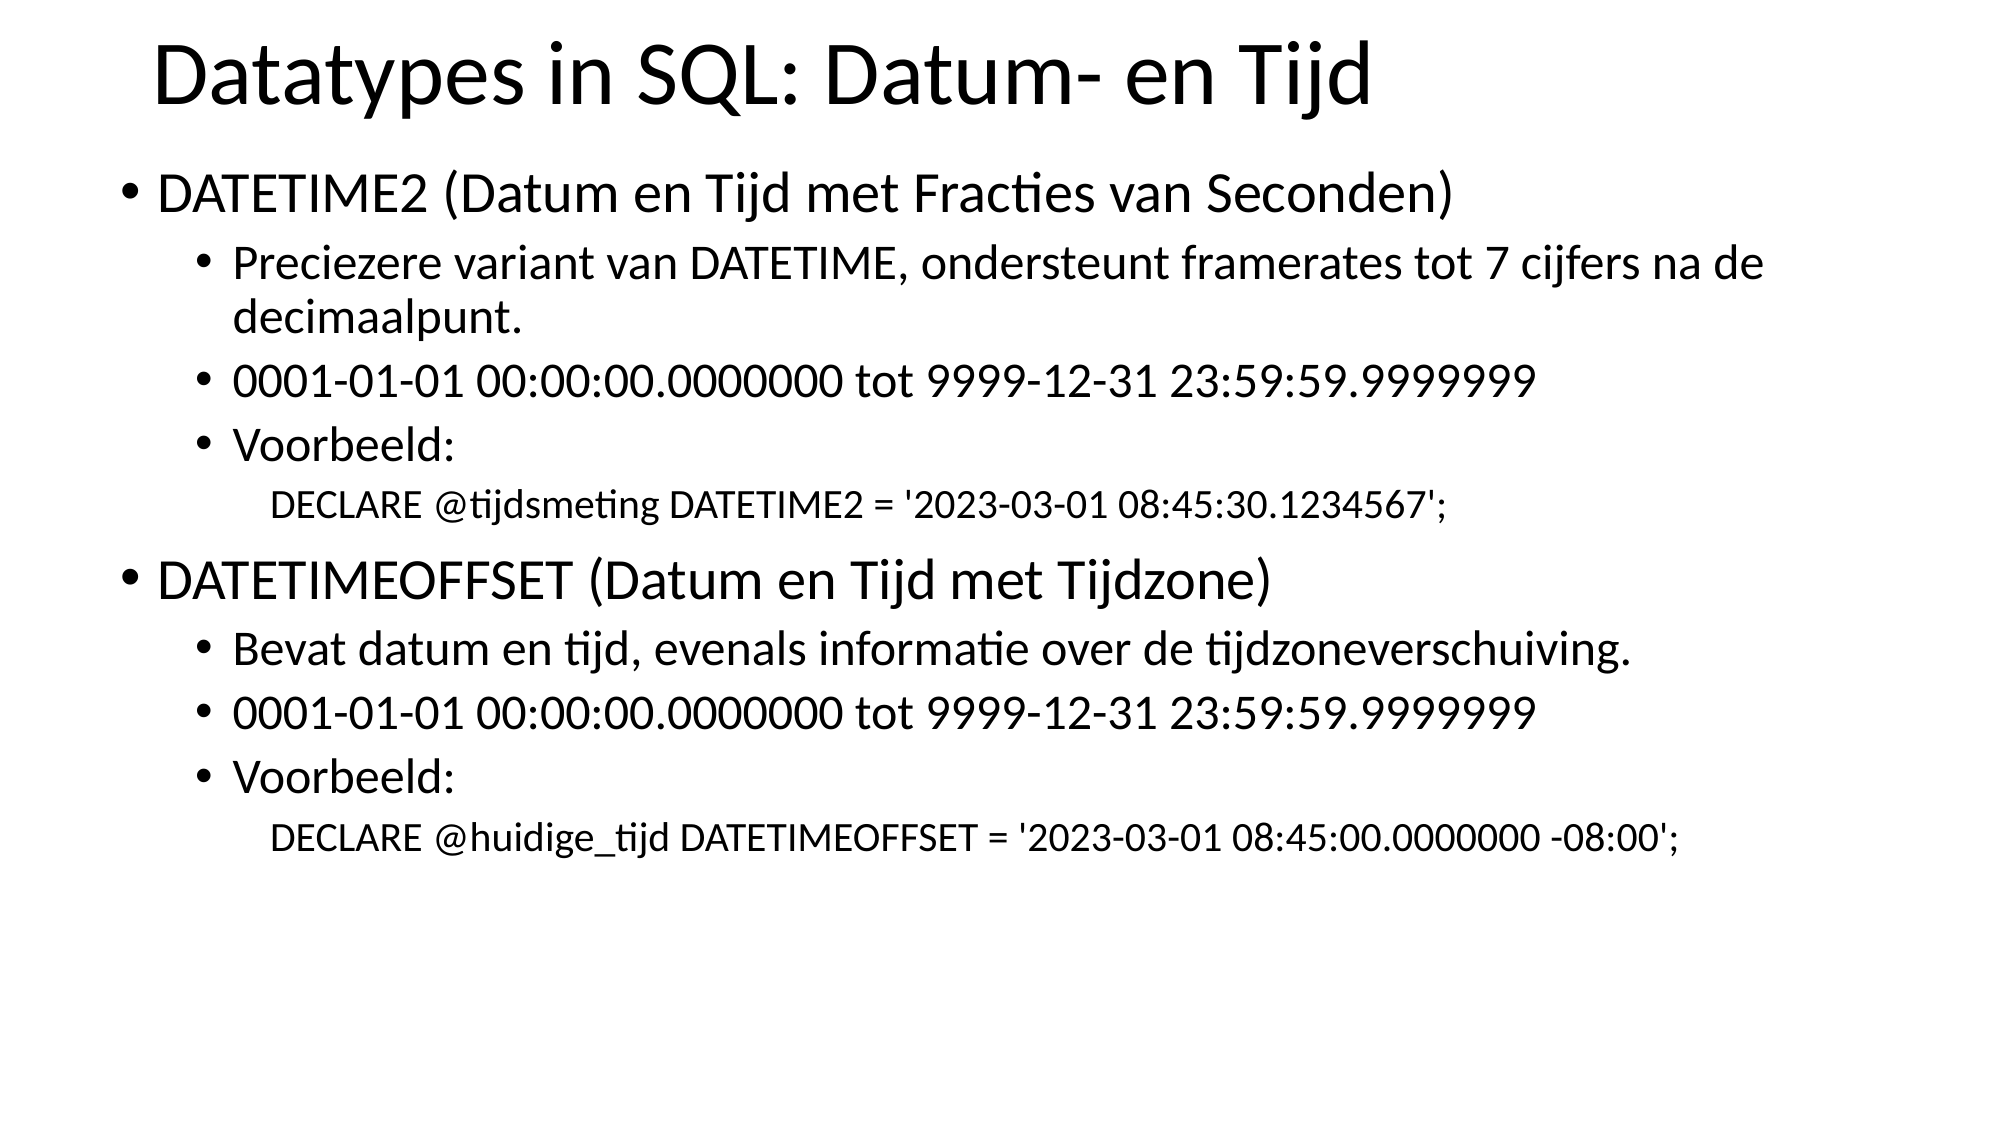

# Datatypes in SQL: Datum- en Tijd
DATETIME2 (Datum en Tijd met Fracties van Seconden)
Preciezere variant van DATETIME, ondersteunt framerates tot 7 cijfers na de decimaalpunt.
0001-01-01 00:00:00.0000000 tot 9999-12-31 23:59:59.9999999
Voorbeeld:
DECLARE @tijdsmeting DATETIME2 = '2023-03-01 08:45:30.1234567';
DATETIMEOFFSET (Datum en Tijd met Tijdzone)
Bevat datum en tijd, evenals informatie over de tijdzoneverschuiving.
0001-01-01 00:00:00.0000000 tot 9999-12-31 23:59:59.9999999
Voorbeeld:
DECLARE @huidige_tijd DATETIMEOFFSET = '2023-03-01 08:45:00.0000000 -08:00';